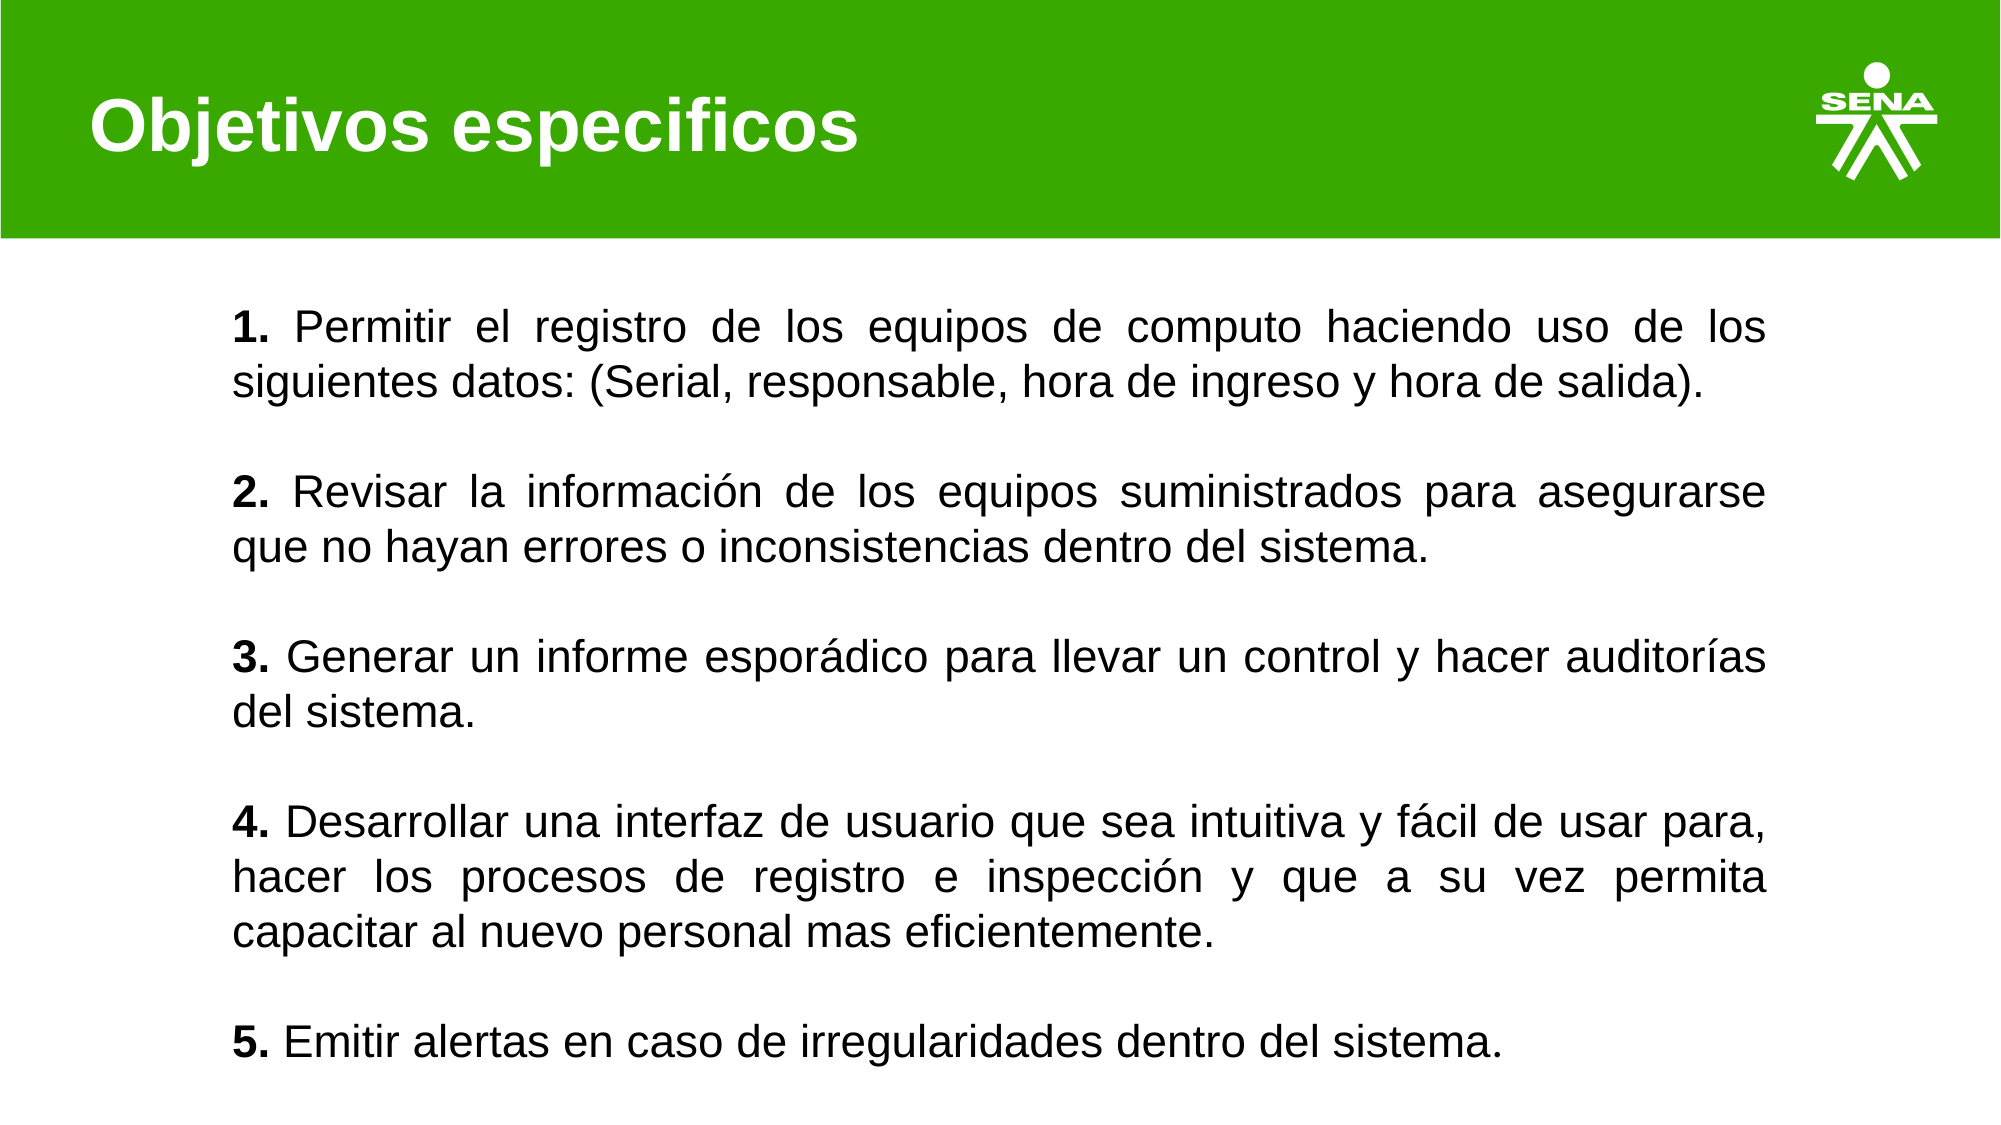

# Objetivos especificos
1. Permitir el registro de los equipos de computo haciendo uso de los siguientes datos: (Serial, responsable, hora de ingreso y hora de salida).

2. Revisar la información de los equipos suministrados para asegurarse que no hayan errores o inconsistencias dentro del sistema.

3. Generar un informe esporádico para llevar un control y hacer auditorías del sistema.

4. Desarrollar una interfaz de usuario que sea intuitiva y fácil de usar para, hacer los procesos de registro e inspección y que a su vez permita capacitar al nuevo personal mas eficientemente.

5. Emitir alertas en caso de irregularidades dentro del sistema.